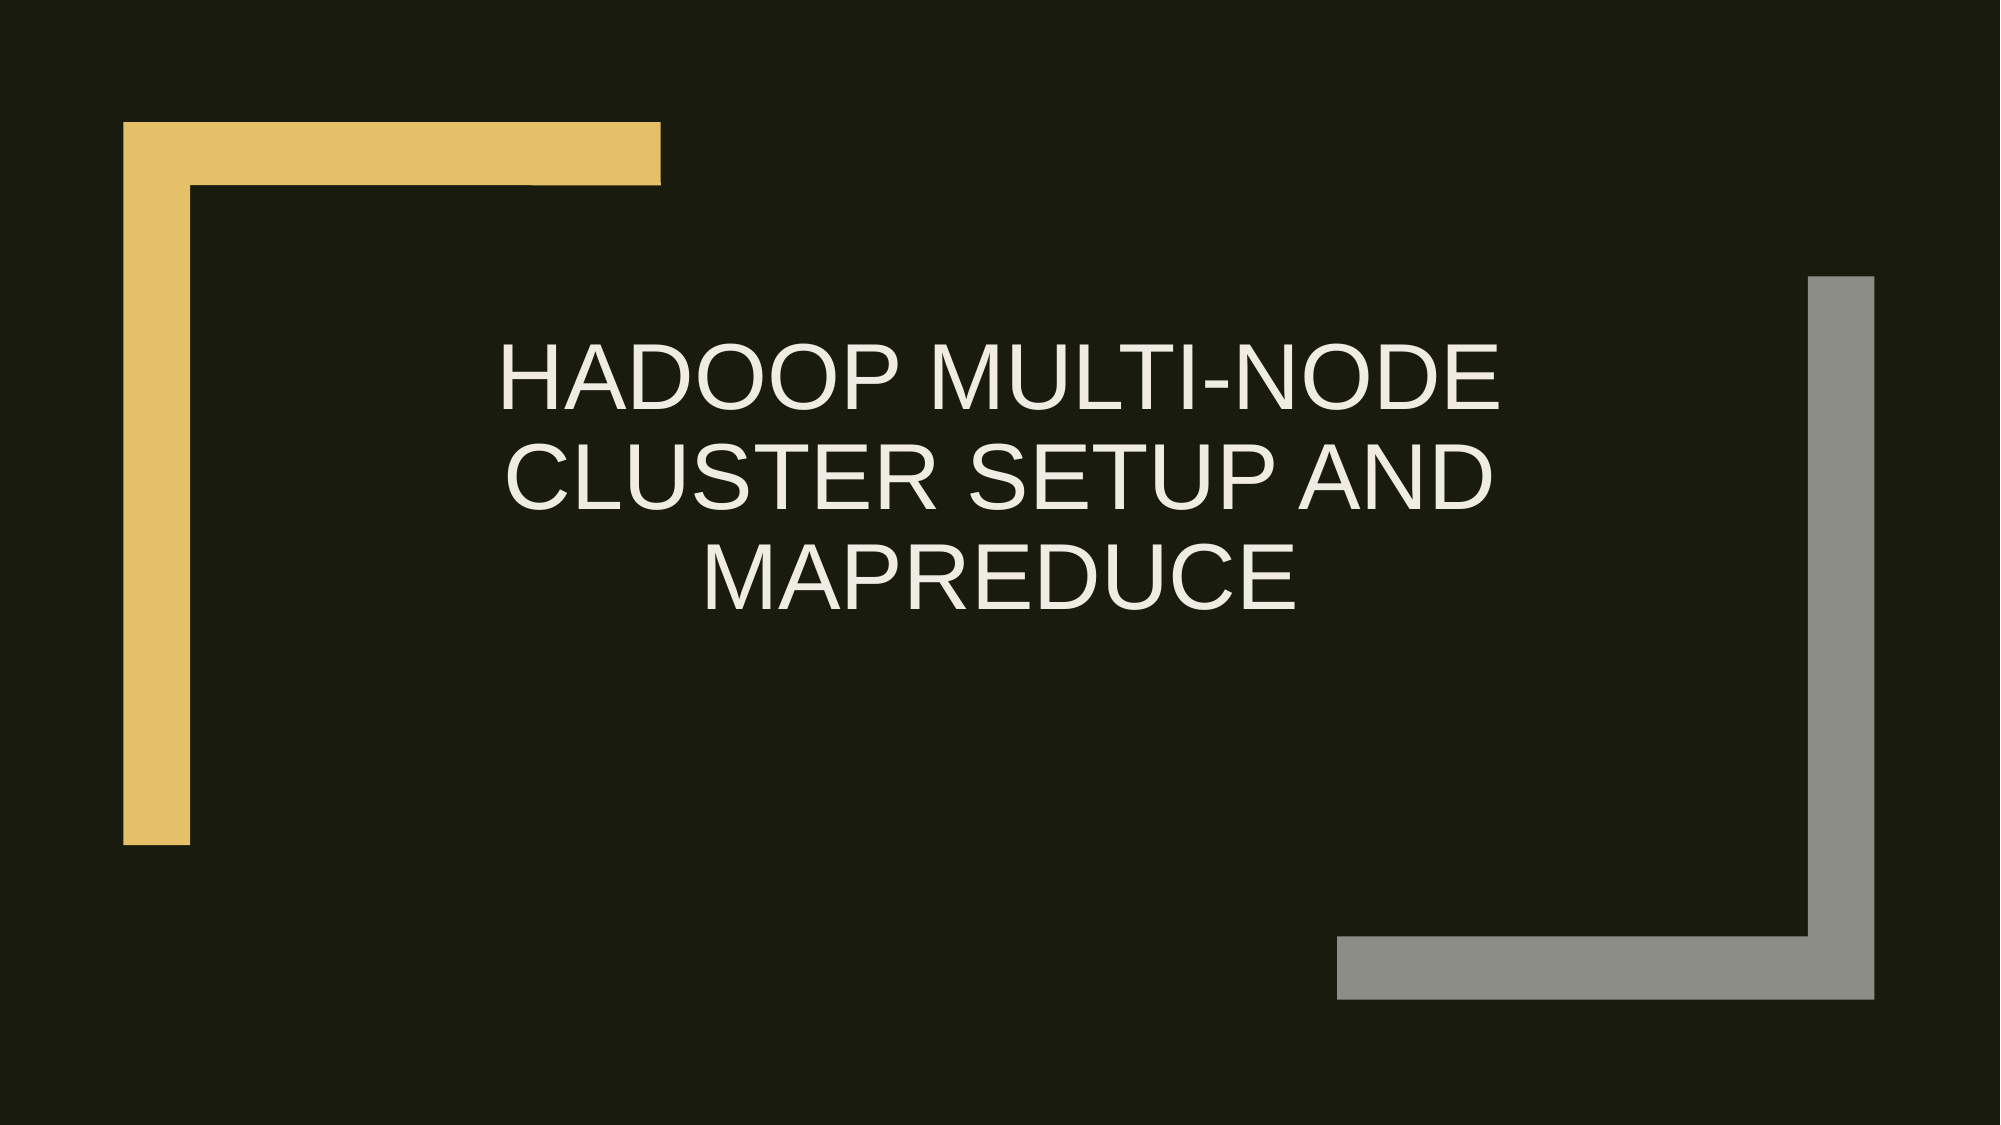

# Hadoop Multi-node cluster setup and MapReduce